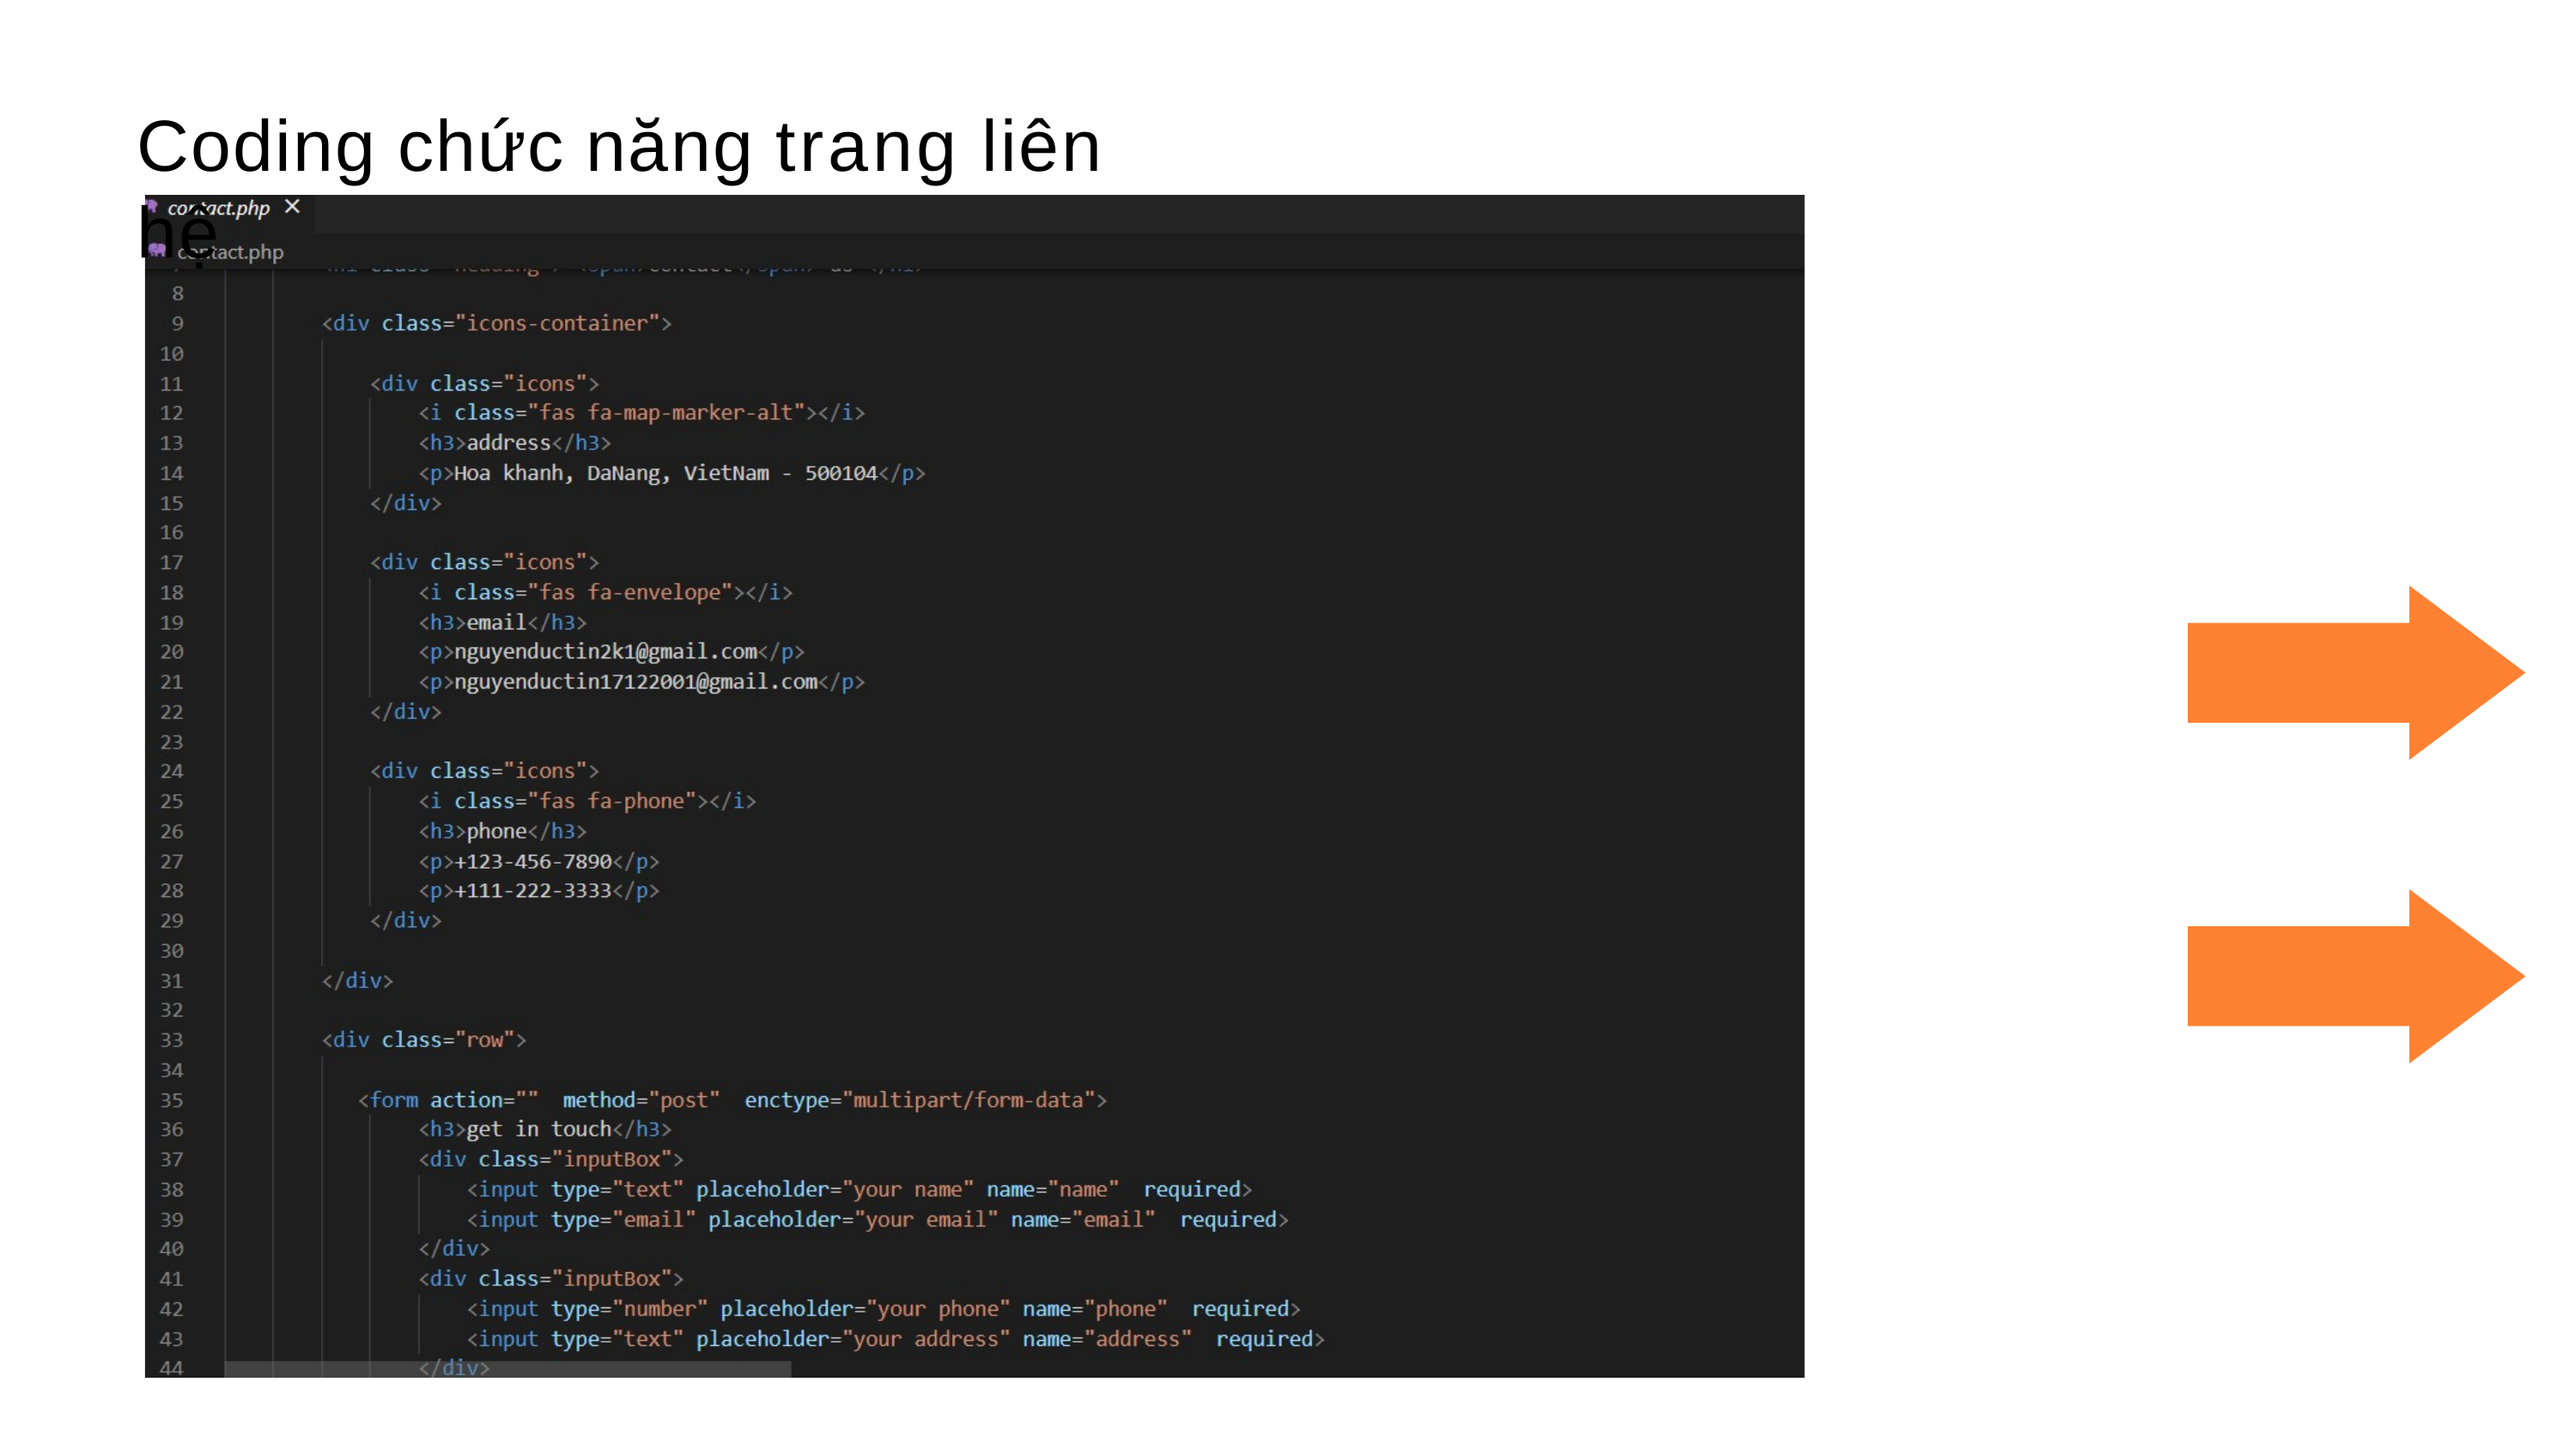

# Coding chức năng trang liên hệ